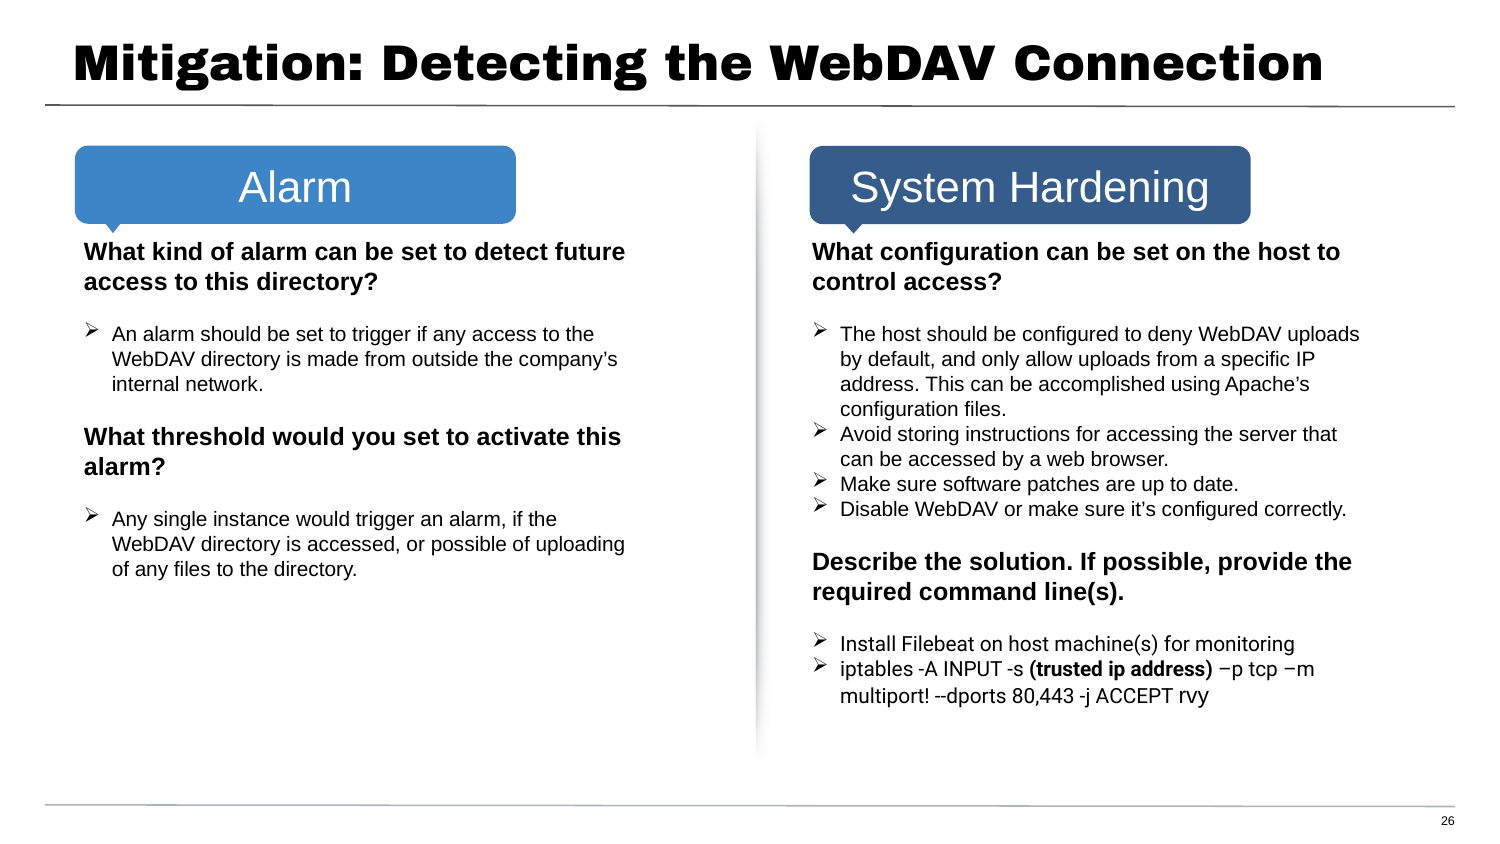

# Mitigation: Detecting the WebDAV Connection
What kind of alarm can be set to detect future access to this directory?

An alarm should be set to trigger if any access to the WebDAV directory is made from outside the company’s internal network.

What threshold would you set to activate this alarm?

Any single instance would trigger an alarm, if the WebDAV directory is accessed, or possible of uploading of any files to the directory.
What configuration can be set on the host to control access?

The host should be configured to deny WebDAV uploads by default, and only allow uploads from a specific IP address. This can be accomplished using Apache’s configuration files.
Avoid storing instructions for accessing the server that can be accessed by a web browser.
Make sure software patches are up to date.
Disable WebDAV or make sure it’s configured correctly.

Describe the solution. If possible, provide the required command line(s).

Install Filebeat on host machine(s) for monitoring
iptables -A INPUT -s (trusted ip address) –p tcp –m multiport! --dports 80,443 -j ACCEPT rvy
26